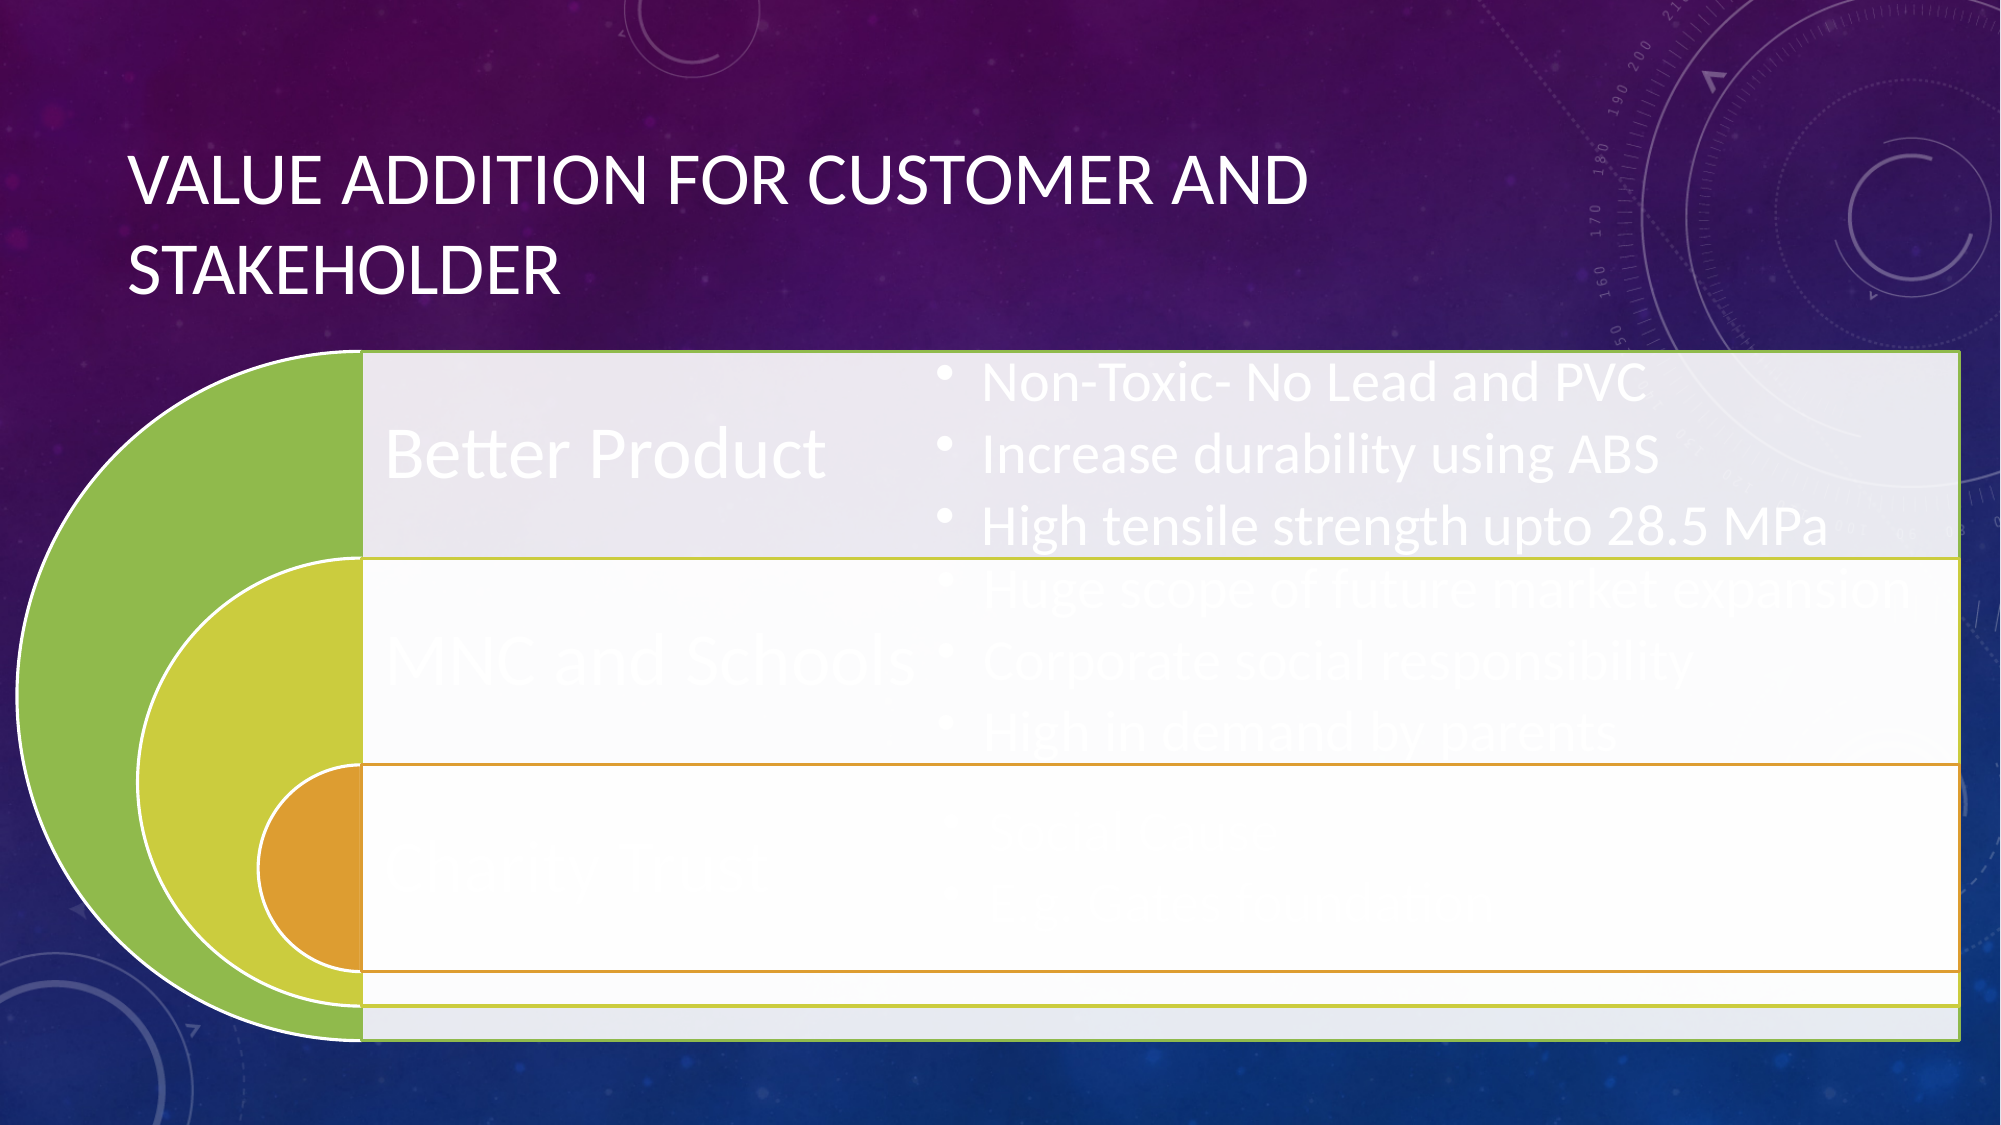

# Value ADDITION FOR CUSTOMER and STAKEHOLDER
Better Product
MNC and Schools
Charity Trust
Non-Toxic- No Lead and PVC
Increase durability using ABS
High tensile strength upto 28.5 MPa
Huge scope of future market expansion
Corporate social responsibility
High in demand by parents
Social Cause
E.g. Gates foundation